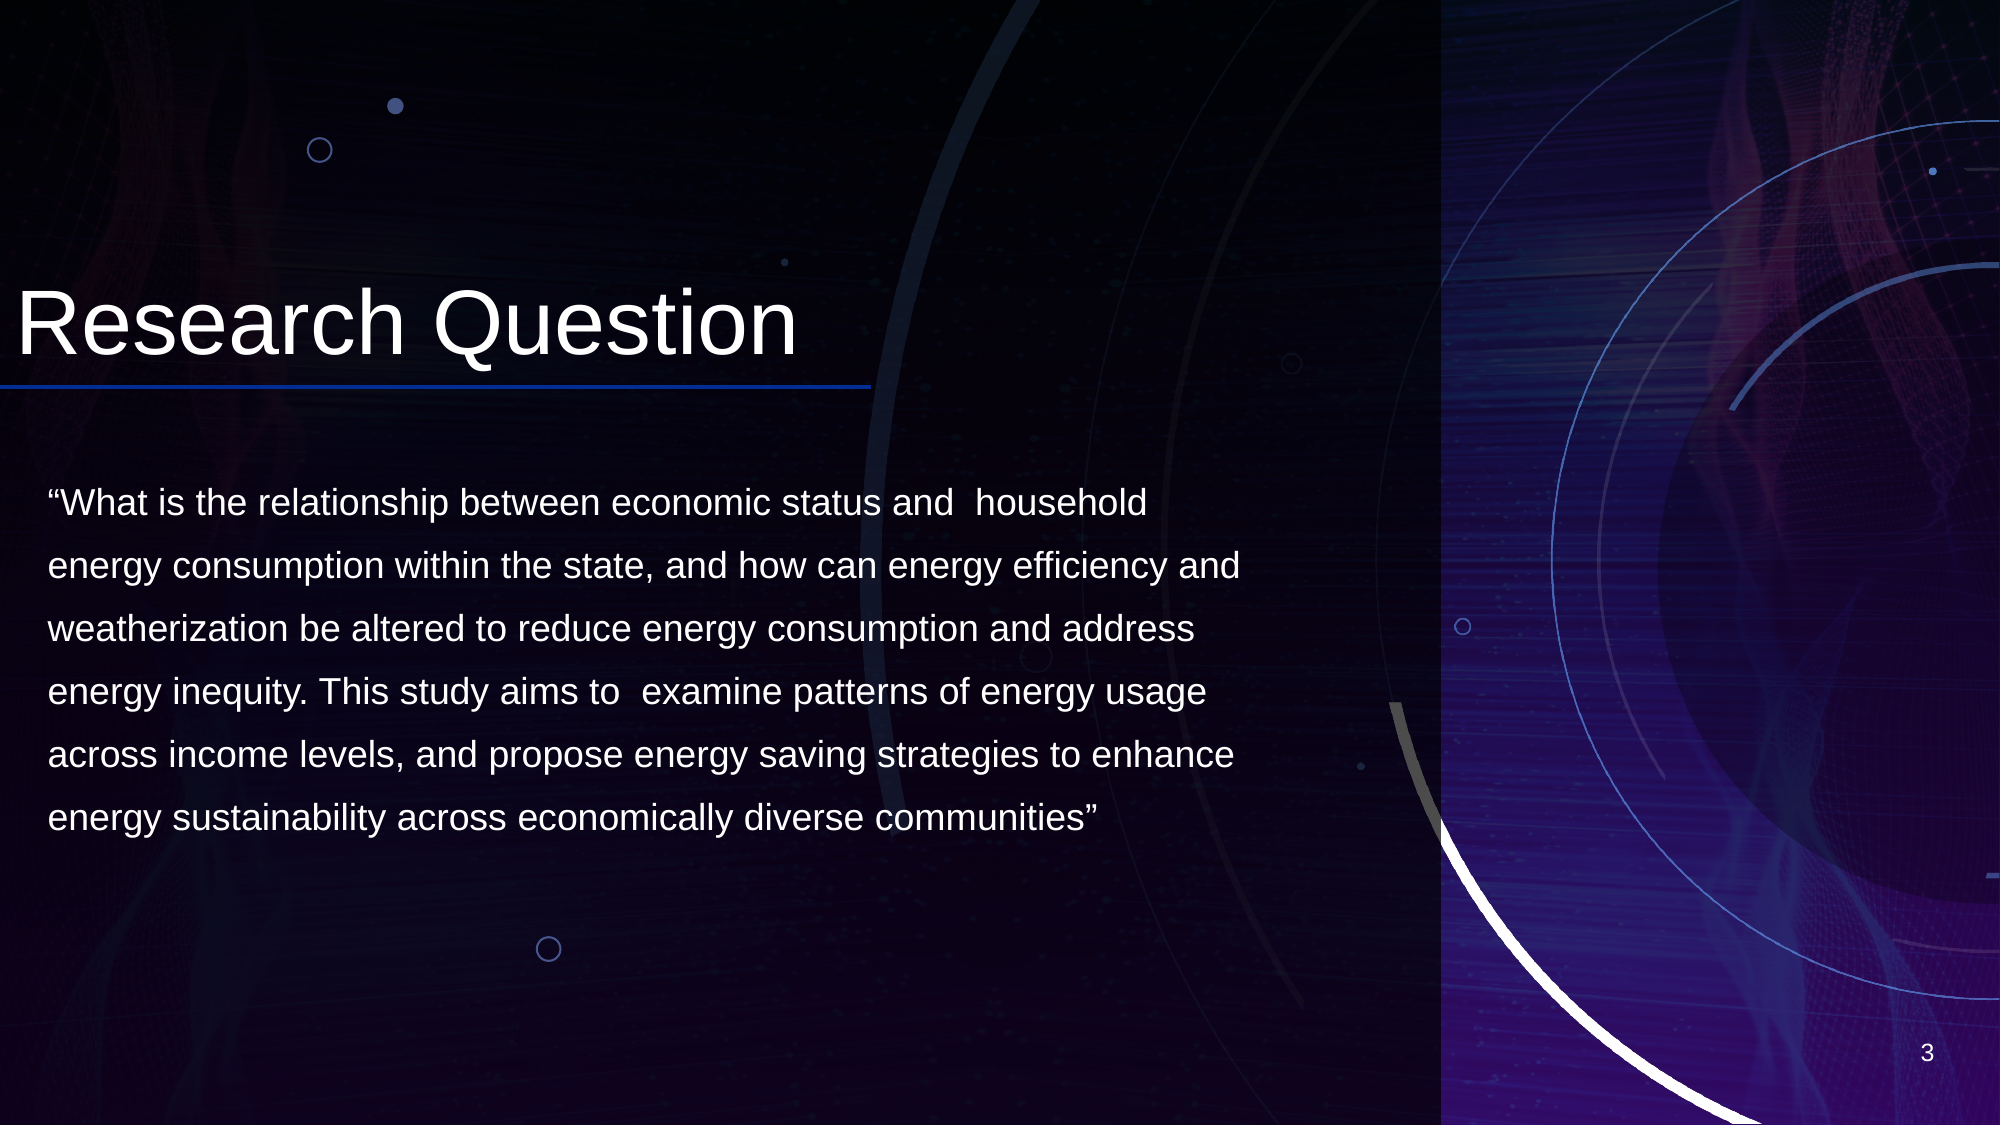

# Research Question
“What is the relationship between economic status and  household energy consumption within the state, and how can energy efficiency and weatherization be altered to reduce energy consumption and address energy inequity. This study aims to  examine patterns of energy usage across income levels, and propose energy saving strategies to enhance energy sustainability across economically diverse communities”
3